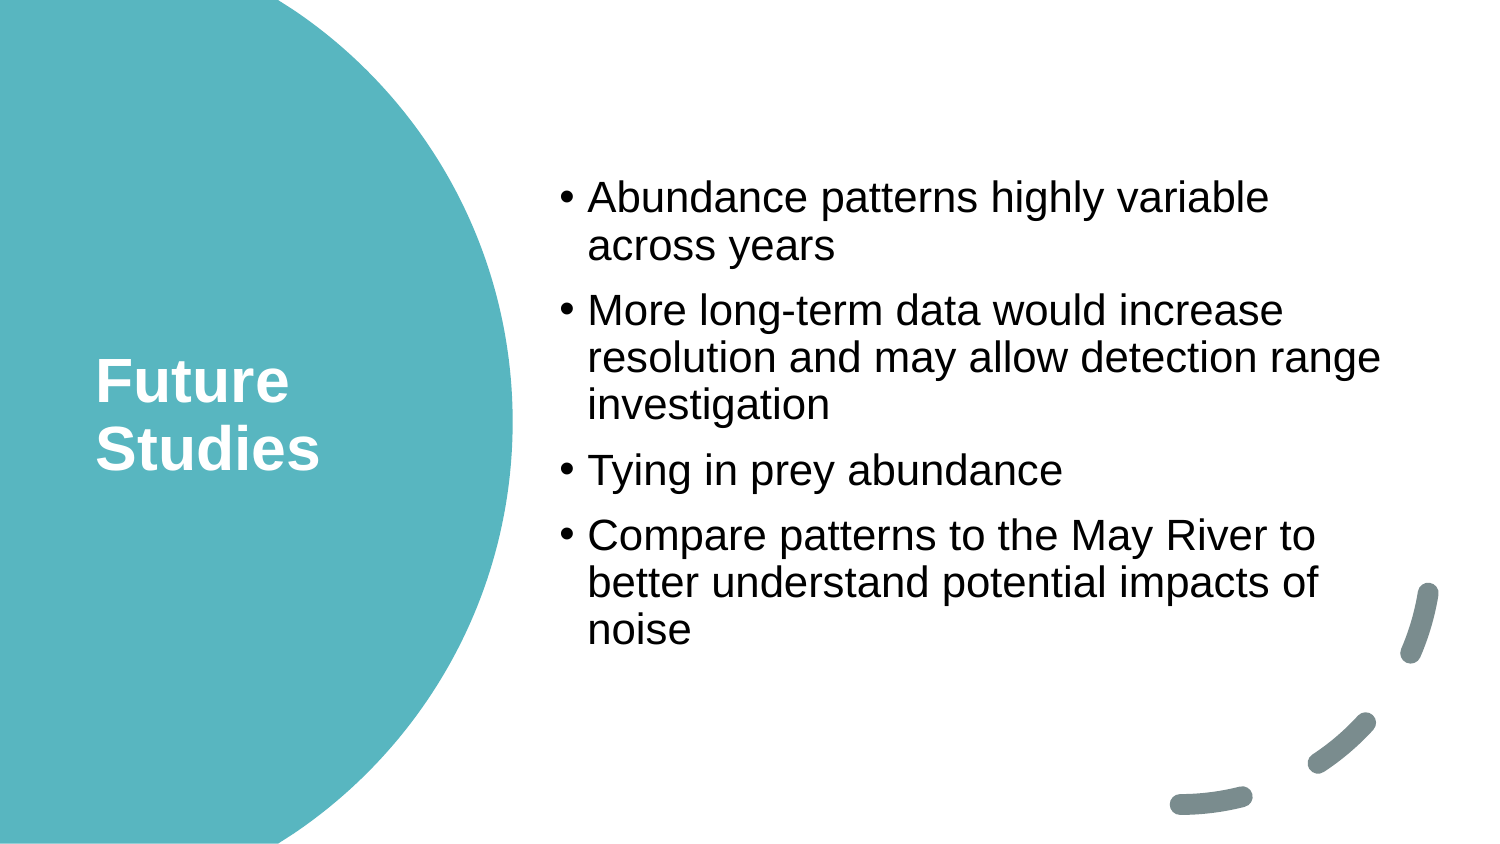

# Future Studies
Abundance patterns highly variable across years

More long-term data would increase resolution and may allow detection range investigation

Tying in prey abundance

Compare patterns to the May River to better understand potential impacts of noise